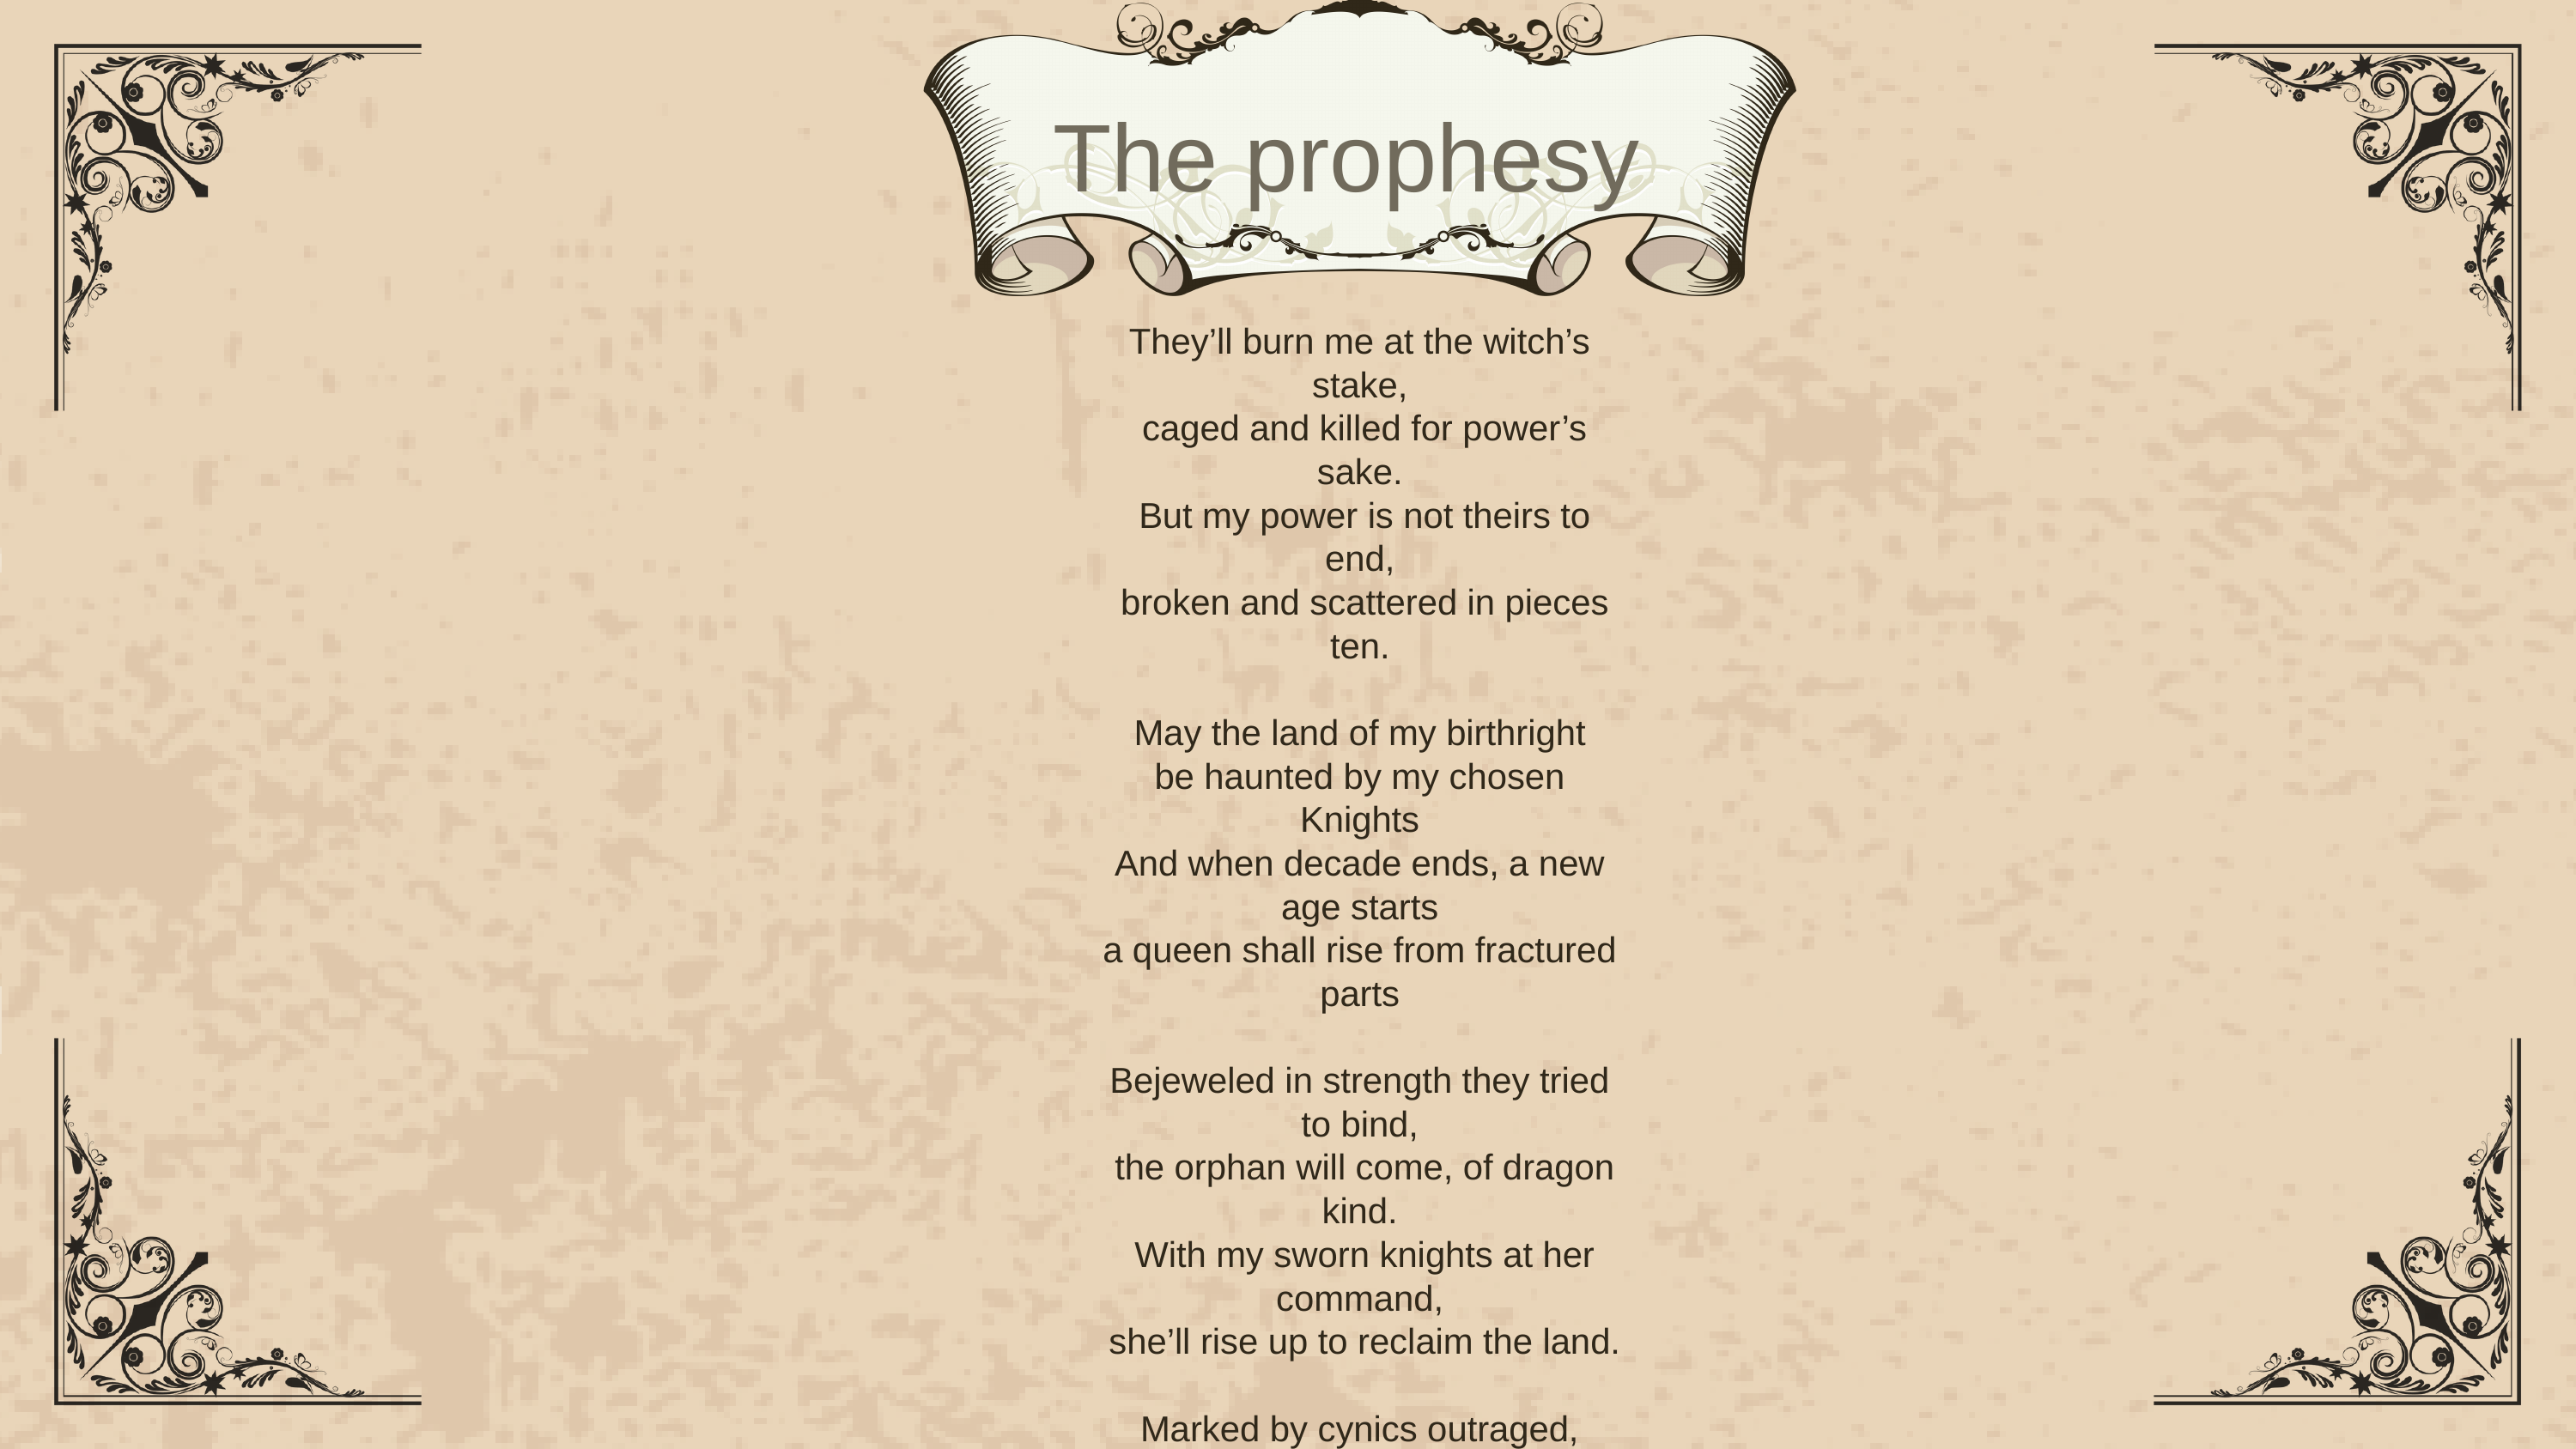

The prophesy

They’ll burn me at the witch’s stake,
 caged and killed for power’s sake.
 But my power is not theirs to end,
 broken and scattered in pieces ten.

May the land of my birthright
be haunted by my chosen Knights
And when decade ends, a new age starts
a queen shall rise from fractured parts

Bejeweled in strength they tried to bind,
 the orphan will come, of dragon kind.
 With my sworn knights at her command,
 she’ll rise up to reclaim the land.

Marked by cynics outraged, shrieking this is absurd
but their morals are corrupt & blurred
descendants of those that burned the bitch,
now reap the curse their elders stitched.

She will an Era of equality sow
 a crown reborn, the realm aglow.
 A hymn to Harmony in her heart
her reign is where Karma finds her start.